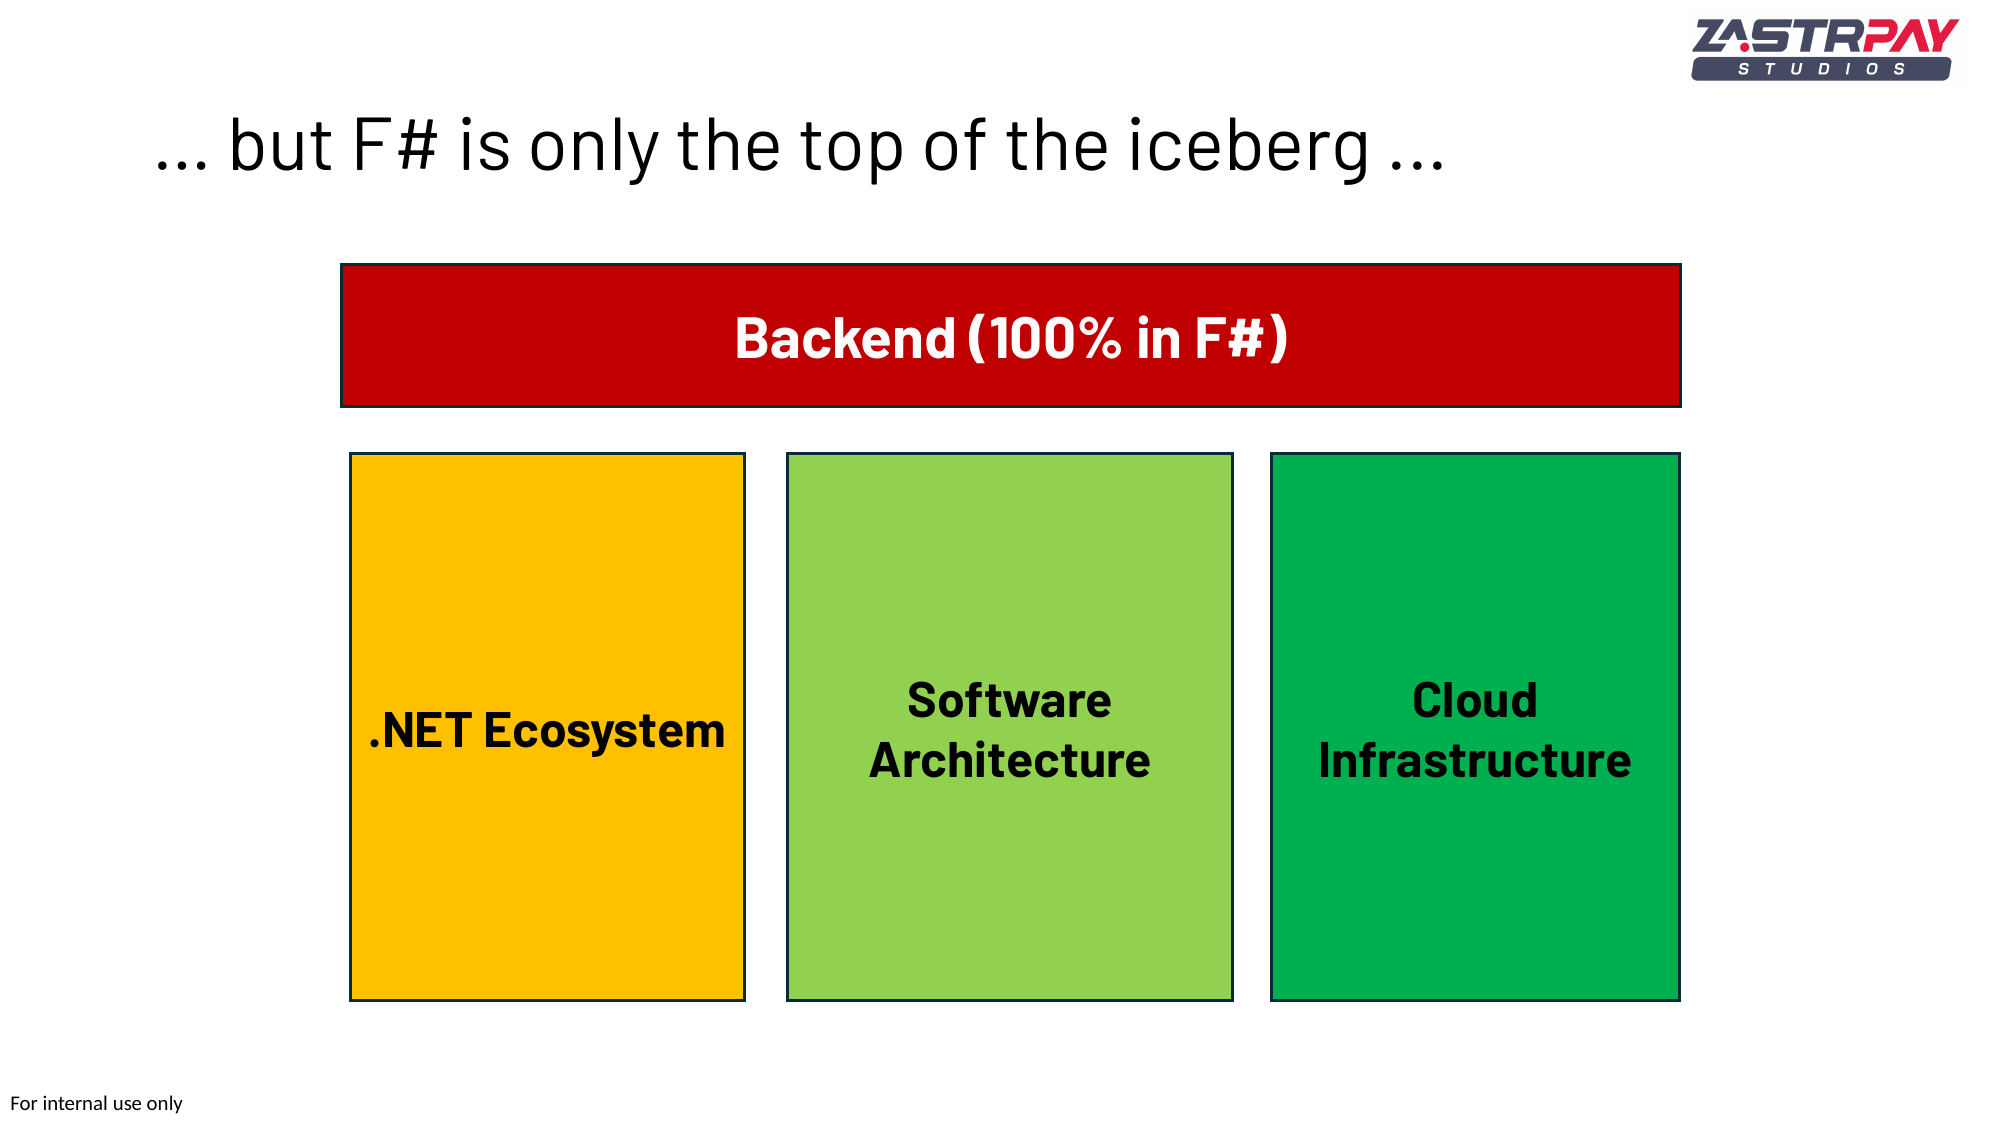

# … but F# is only the top of the iceberg ...
Backend (100% in F#)
Cloud Infrastructure
Software Architecture
.NET Ecosystem